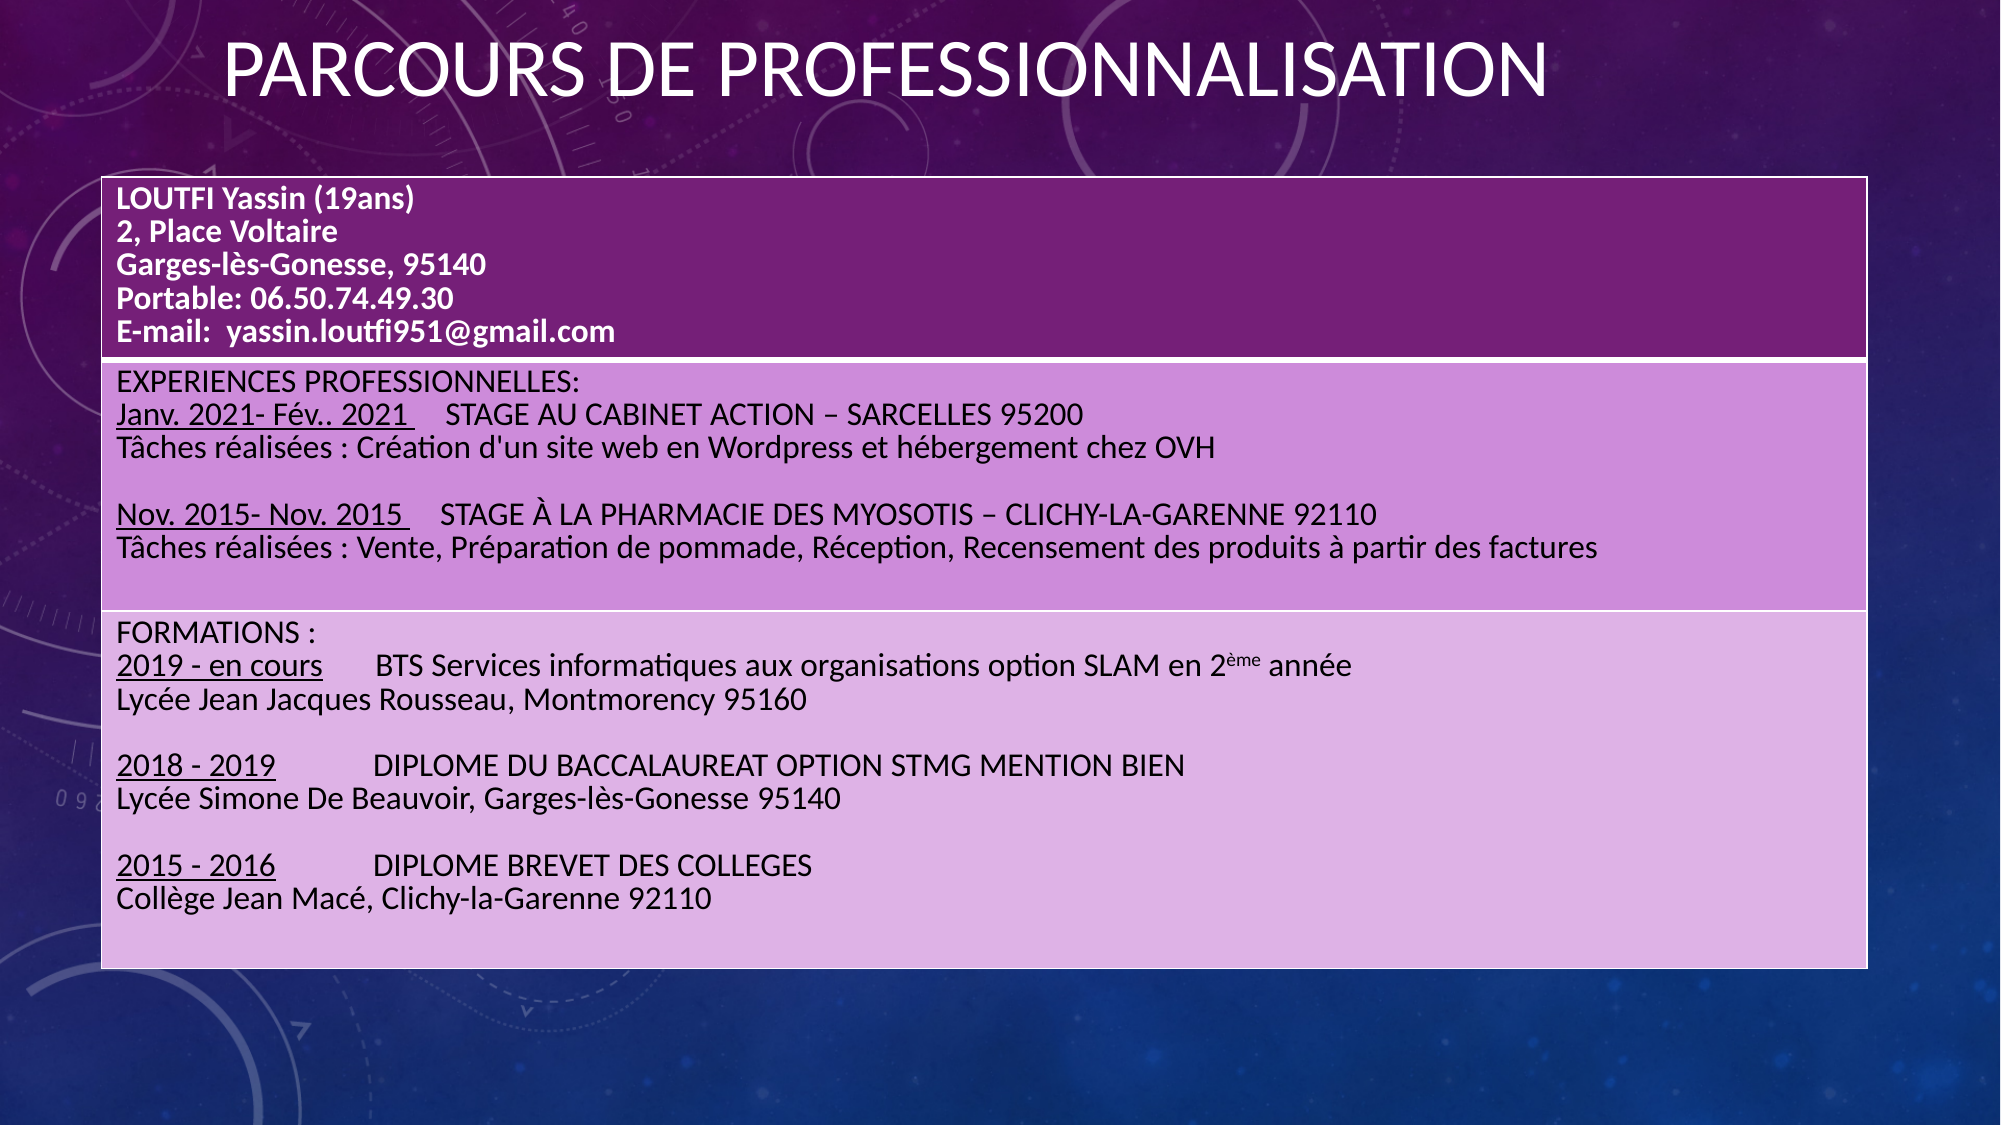

Parcours de Professionnalisation
| LOUTFI Yassin (19ans)​ 2, Place Voltaire​ Garges-lès-Gonesse, 95140​ Portable: 06.50.74.49.30​ E-mail:  yassin.loutfi951@gmail.com​ |
| --- |
| EXPERIENCES PROFESSIONNELLES: ​ Janv. 2021- Fév.. 2021     STAGE AU CABINET ACTION – SARCELLES 95200   Tâches réalisées : Création d'un site web en Wordpress et hébergement chez OVH   Nov. 2015- Nov. 2015     STAGE À LA PHARMACIE DES MYOSOTIS – CLICHY-LA-GARENNE 92110  ​ Tâches réalisées : Vente, Préparation de pommade, Réception, Recensement des produits à partir des factures ​ ​ |
| FORMATIONS : ​ 2019 - en cours       BTS Services informatiques aux organisations option SLAM en 2ème année ​ Lycée Jean Jacques Rousseau, Montmorency 95160​ ​ 2018 - 2019             DIPLOME DU BACCALAUREAT OPTION STMG MENTION BIEN      ​ Lycée Simone De Beauvoir, Garges-lès-Gonesse 95140  ​ ​ 2015 - 2016             DIPLOME BREVET DES COLLEGES  ​ Collège Jean Macé, Clichy-la-Garenne 92110 ​ ​ |